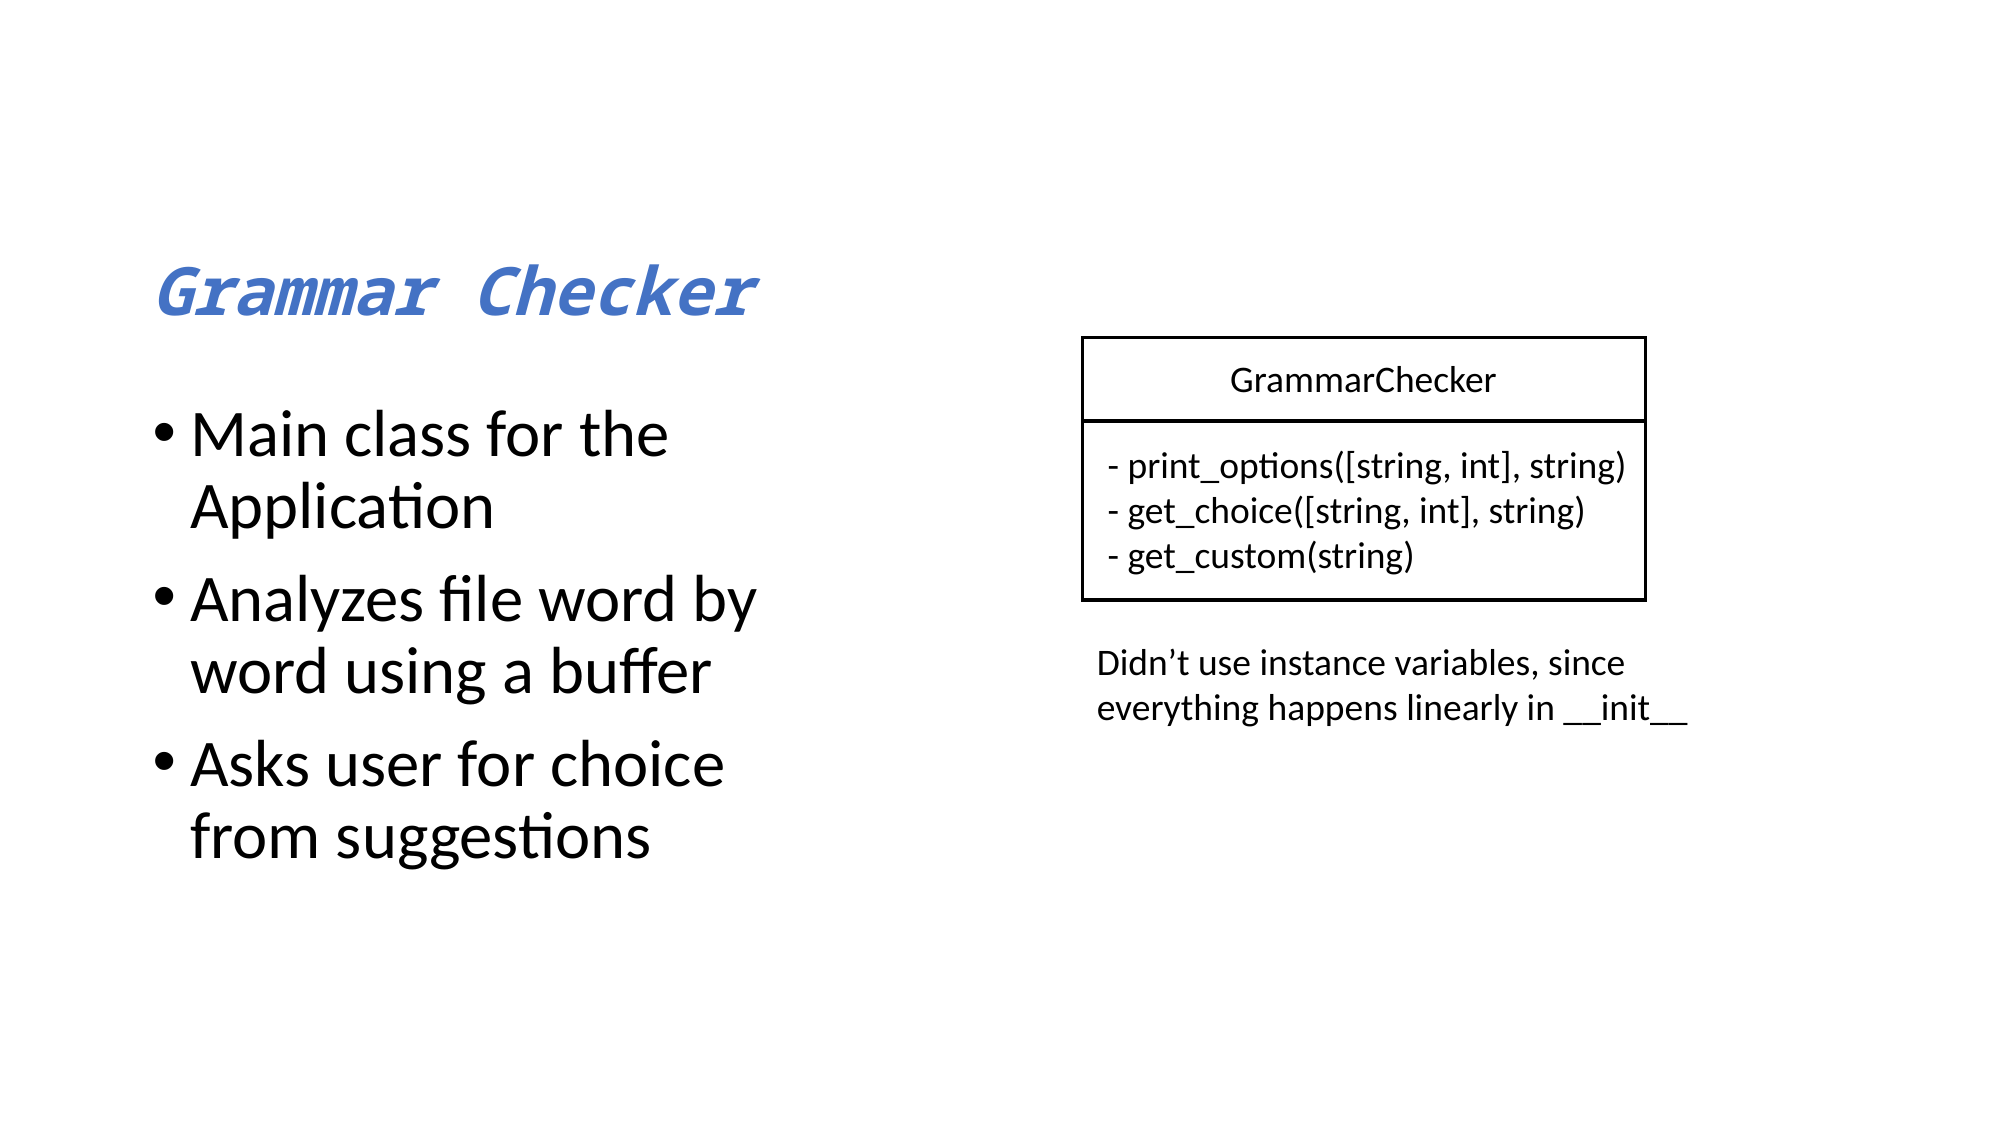

# Grammar Checker

GrammarChecker
Main class for the Application
Analyzes file word by word using a buffer
Asks user for choice from suggestions
- print_options([string, int], string)
- get_choice([string, int], string)
- get_custom(string)
Didn’t use instance variables, since everything happens linearly in __init__